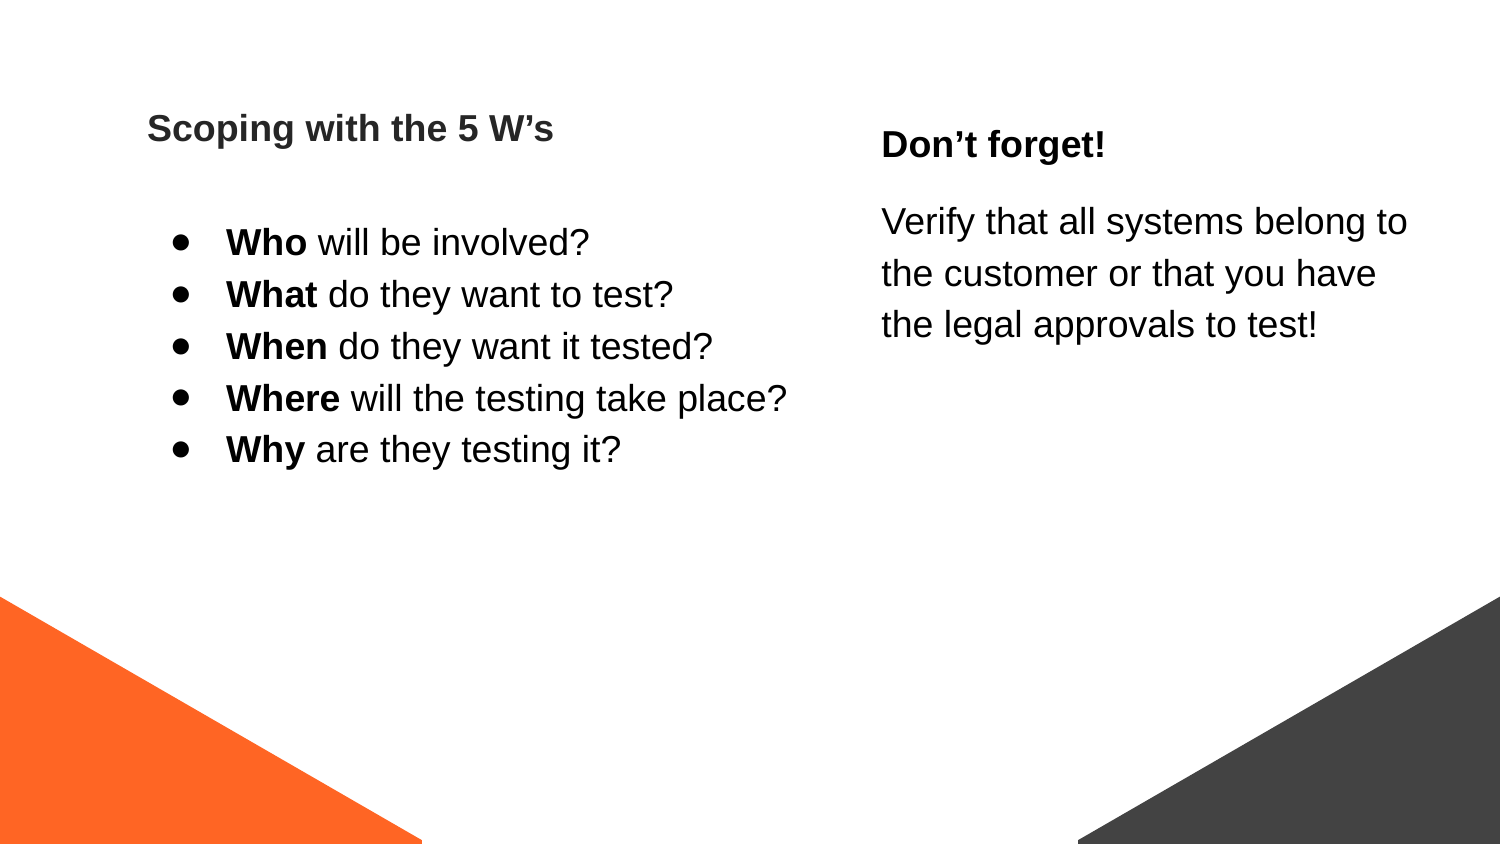

Scoping with the 5 W’s
Don’t forget!
Verify that all systems belong to the customer or that you have the legal approvals to test!
www.simplycubed.com
Who will be involved?
What do they want to test?
When do they want it tested?
Where will the testing take place?
Why are they testing it?